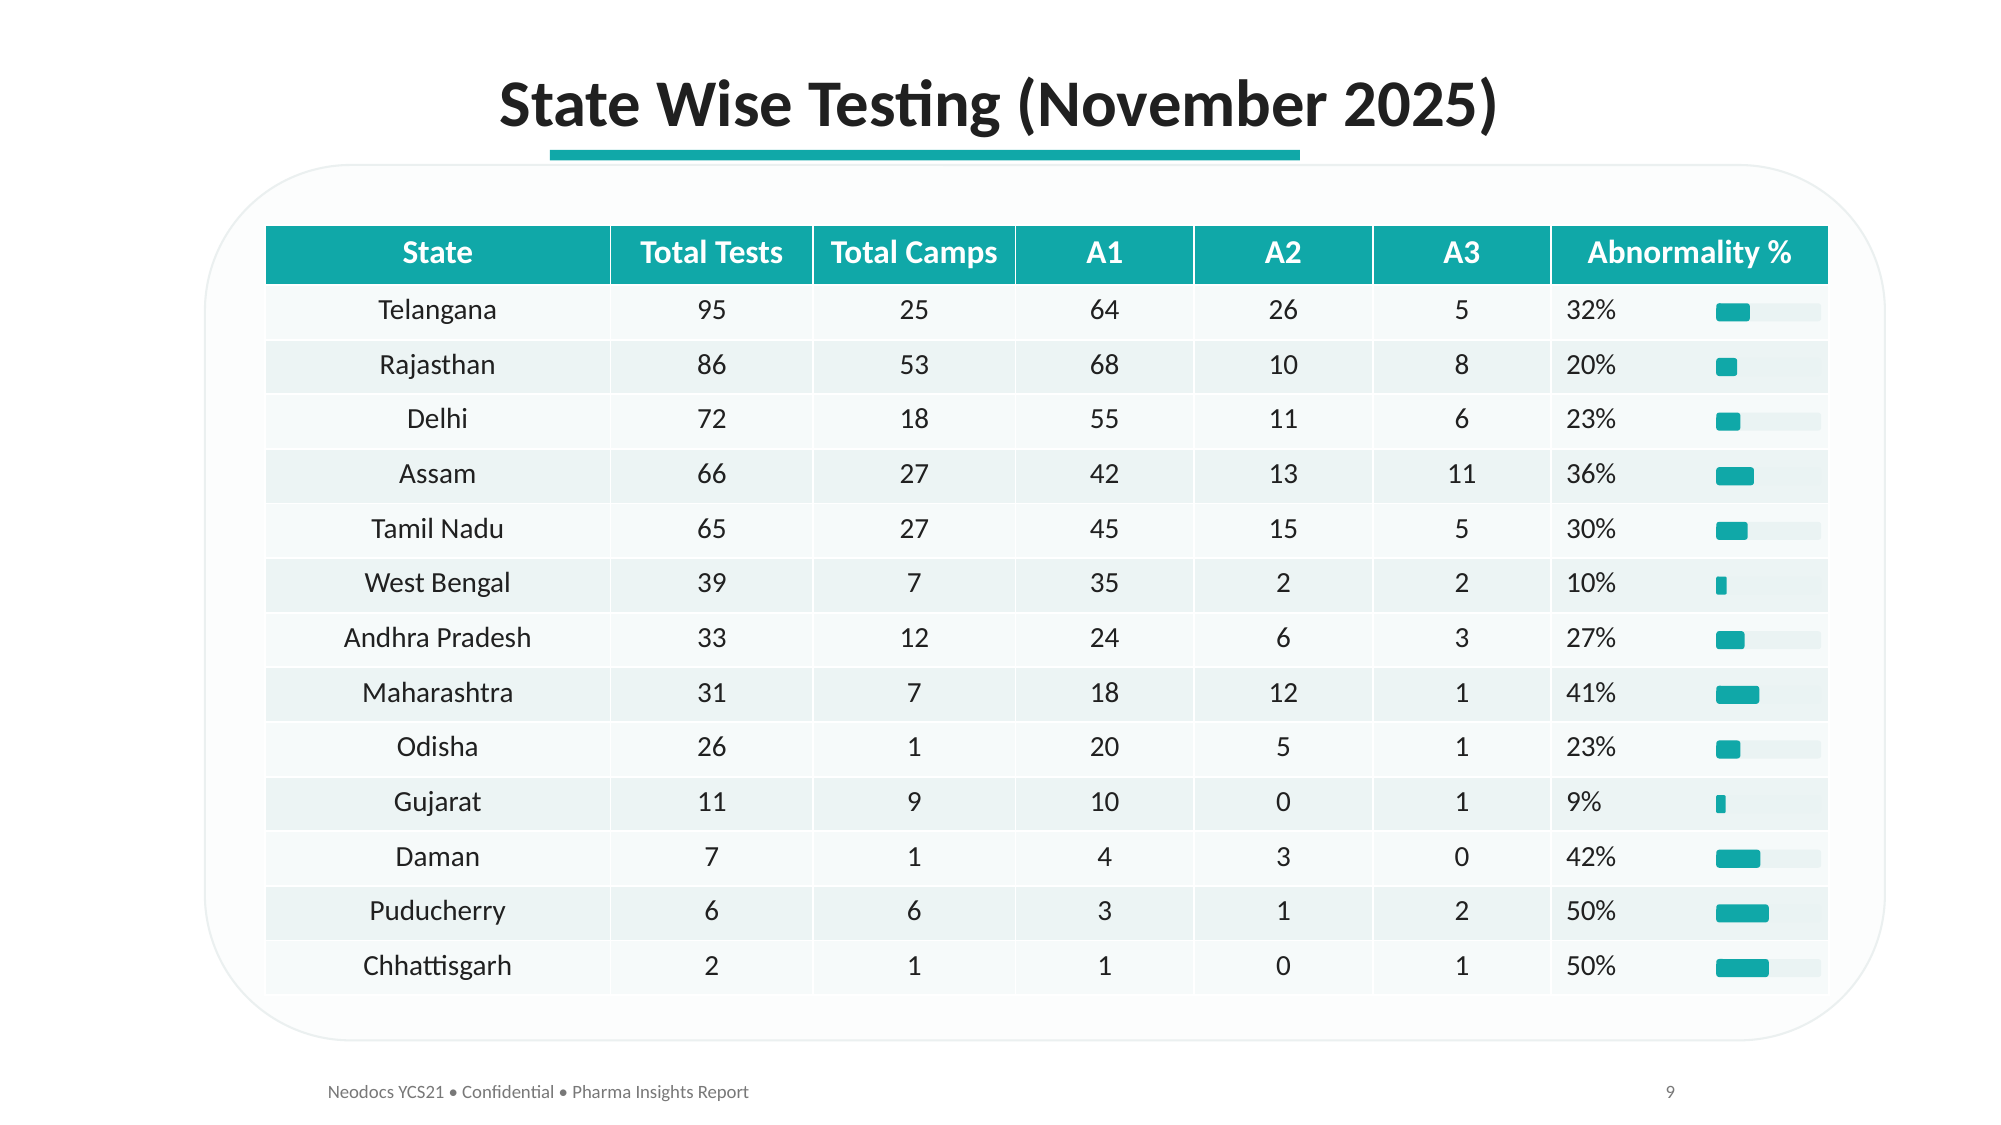

State Wise Testing (November 2025)

| State | Total Tests | Total Camps | A1 | A2 | A3 | Abnormality % |
| --- | --- | --- | --- | --- | --- | --- |
| Telangana | 95 | 25 | 64 | 26 | 5 | 32% |
| Rajasthan | 86 | 53 | 68 | 10 | 8 | 20% |
| Delhi | 72 | 18 | 55 | 11 | 6 | 23% |
| Assam | 66 | 27 | 42 | 13 | 11 | 36% |
| Tamil Nadu | 65 | 27 | 45 | 15 | 5 | 30% |
| West Bengal | 39 | 7 | 35 | 2 | 2 | 10% |
| Andhra Pradesh | 33 | 12 | 24 | 6 | 3 | 27% |
| Maharashtra | 31 | 7 | 18 | 12 | 1 | 41% |
| Odisha | 26 | 1 | 20 | 5 | 1 | 23% |
| Gujarat | 11 | 9 | 10 | 0 | 1 | 9% |
| Daman | 7 | 1 | 4 | 3 | 0 | 42% |
| Puducherry | 6 | 6 | 3 | 1 | 2 | 50% |
| Chhattisgarh | 2 | 1 | 1 | 0 | 1 | 50% |

Neodocs YCS21 • Confidential • Pharma Insights Report
9